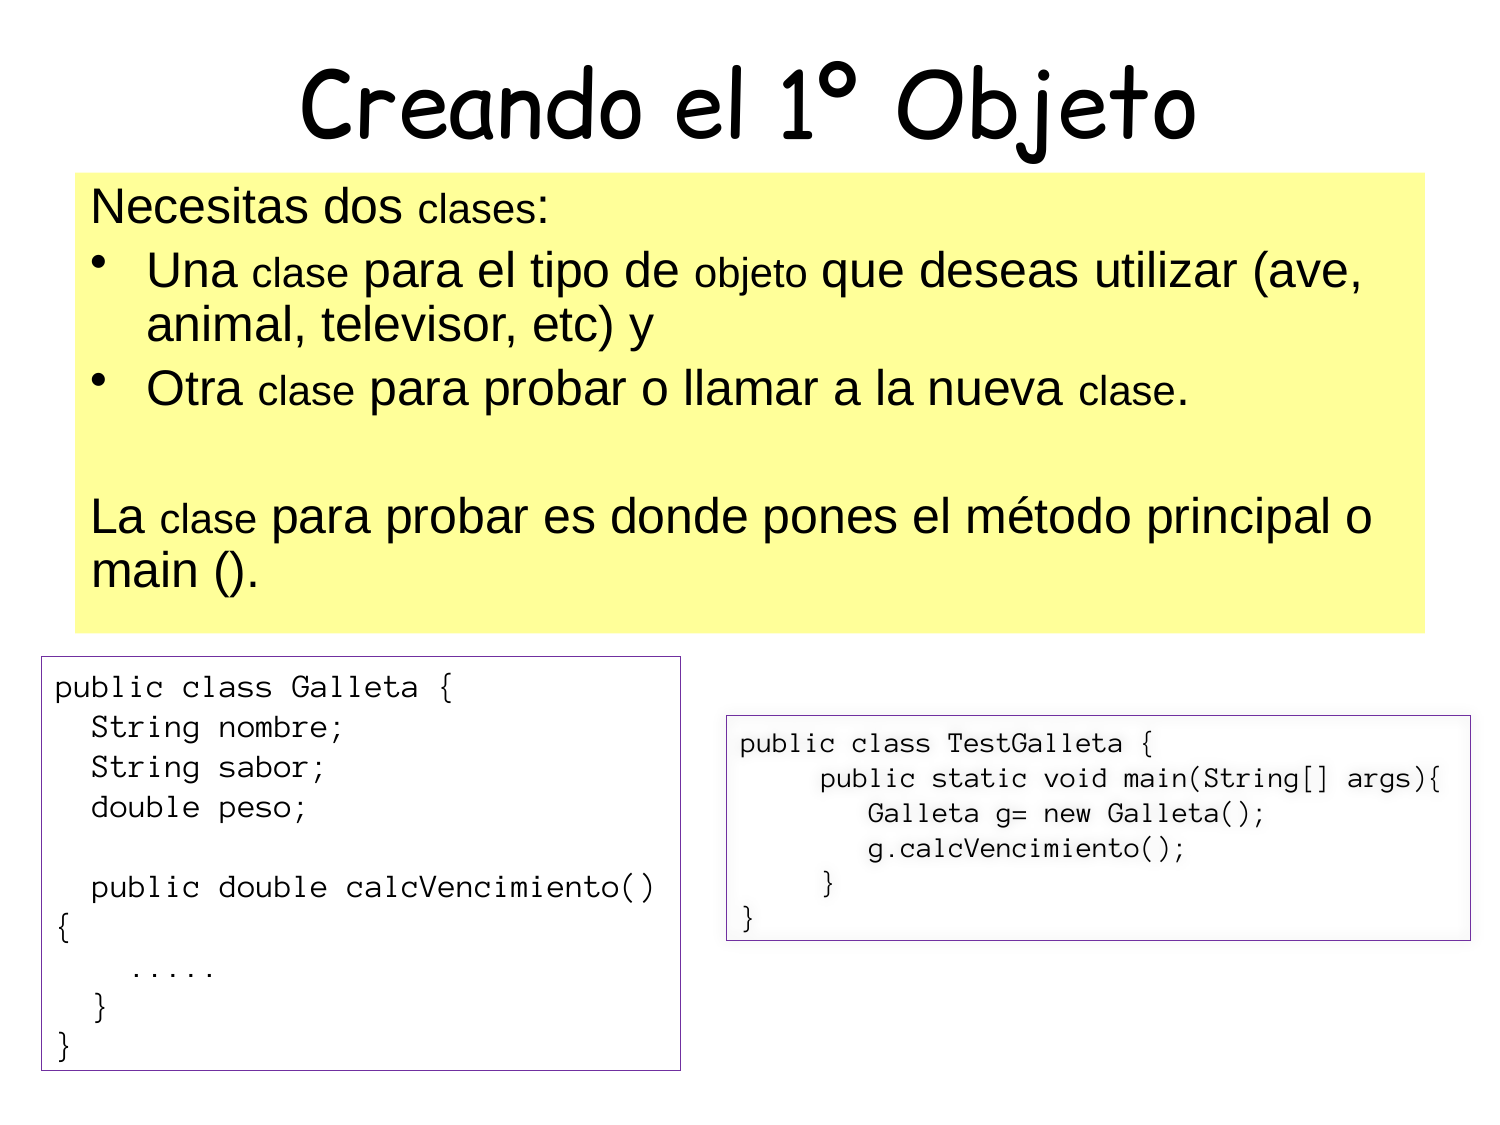

# Creando el 1º Objeto
Necesitas dos clases:
Una clase para el tipo de objeto que deseas utilizar (ave, animal, televisor, etc) y
Otra clase para probar o llamar a la nueva clase.

La clase para probar es donde pones el método principal o  main ().
public class Galleta {
  String nombre;
  String sabor;
  double peso;

  public double calcVencimiento() {
    .....
  }
}
public class TestGalleta {
     public static void main(String[] args){
        Galleta g= new Galleta();
        g.calcVencimiento();
     }
}